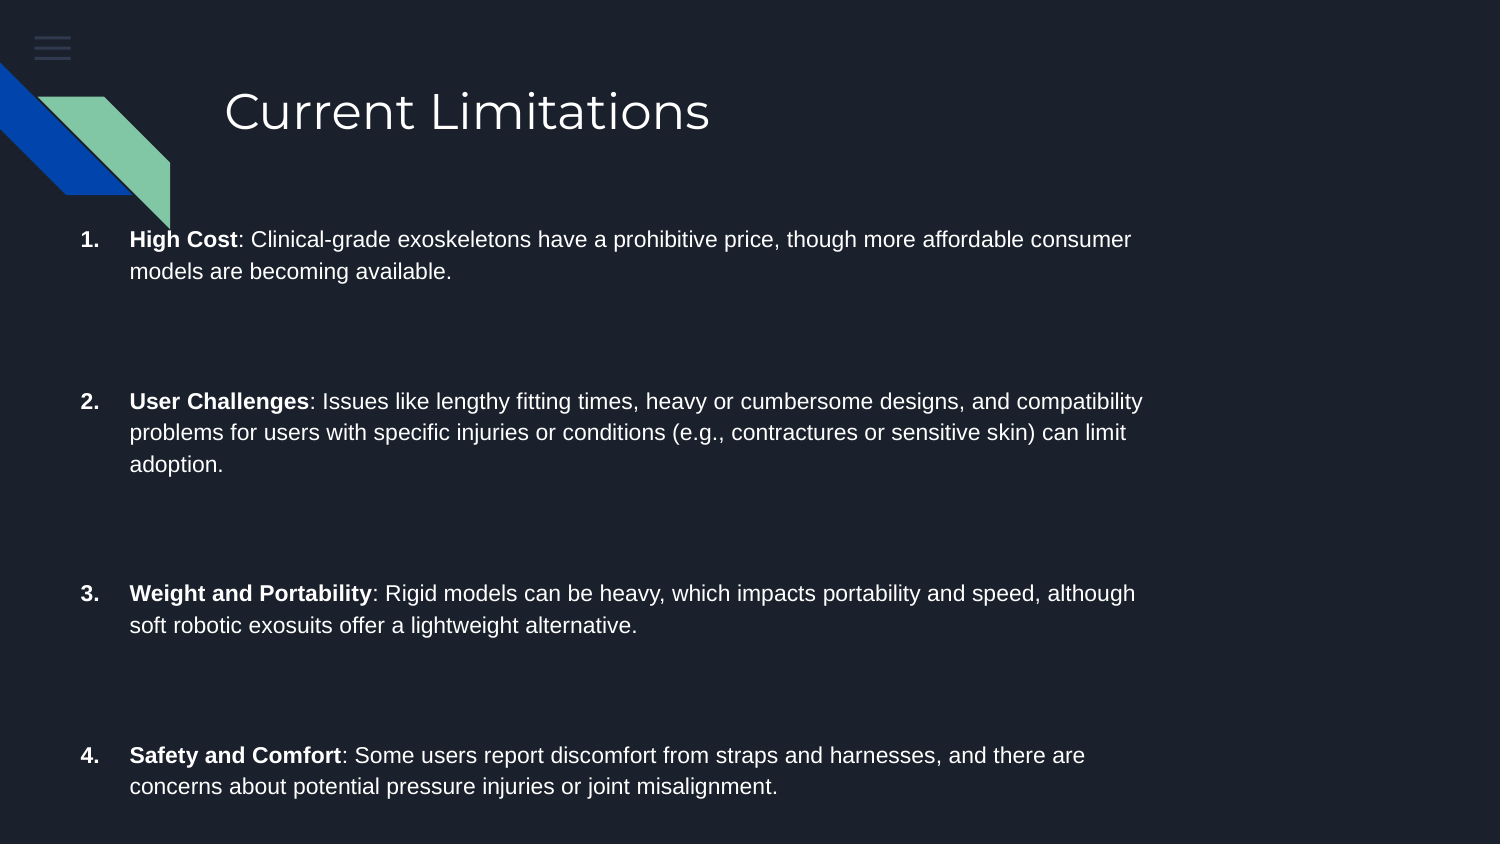

# Current Limitations
High Cost: Clinical-grade exoskeletons have a prohibitive price, though more affordable consumer models are becoming available.

User Challenges: Issues like lengthy fitting times, heavy or cumbersome designs, and compatibility problems for users with specific injuries or conditions (e.g., contractures or sensitive skin) can limit adoption.

Weight and Portability: Rigid models can be heavy, which impacts portability and speed, although soft robotic exosuits offer a lightweight alternative.

Safety and Comfort: Some users report discomfort from straps and harnesses, and there are concerns about potential pressure injuries or joint misalignment.